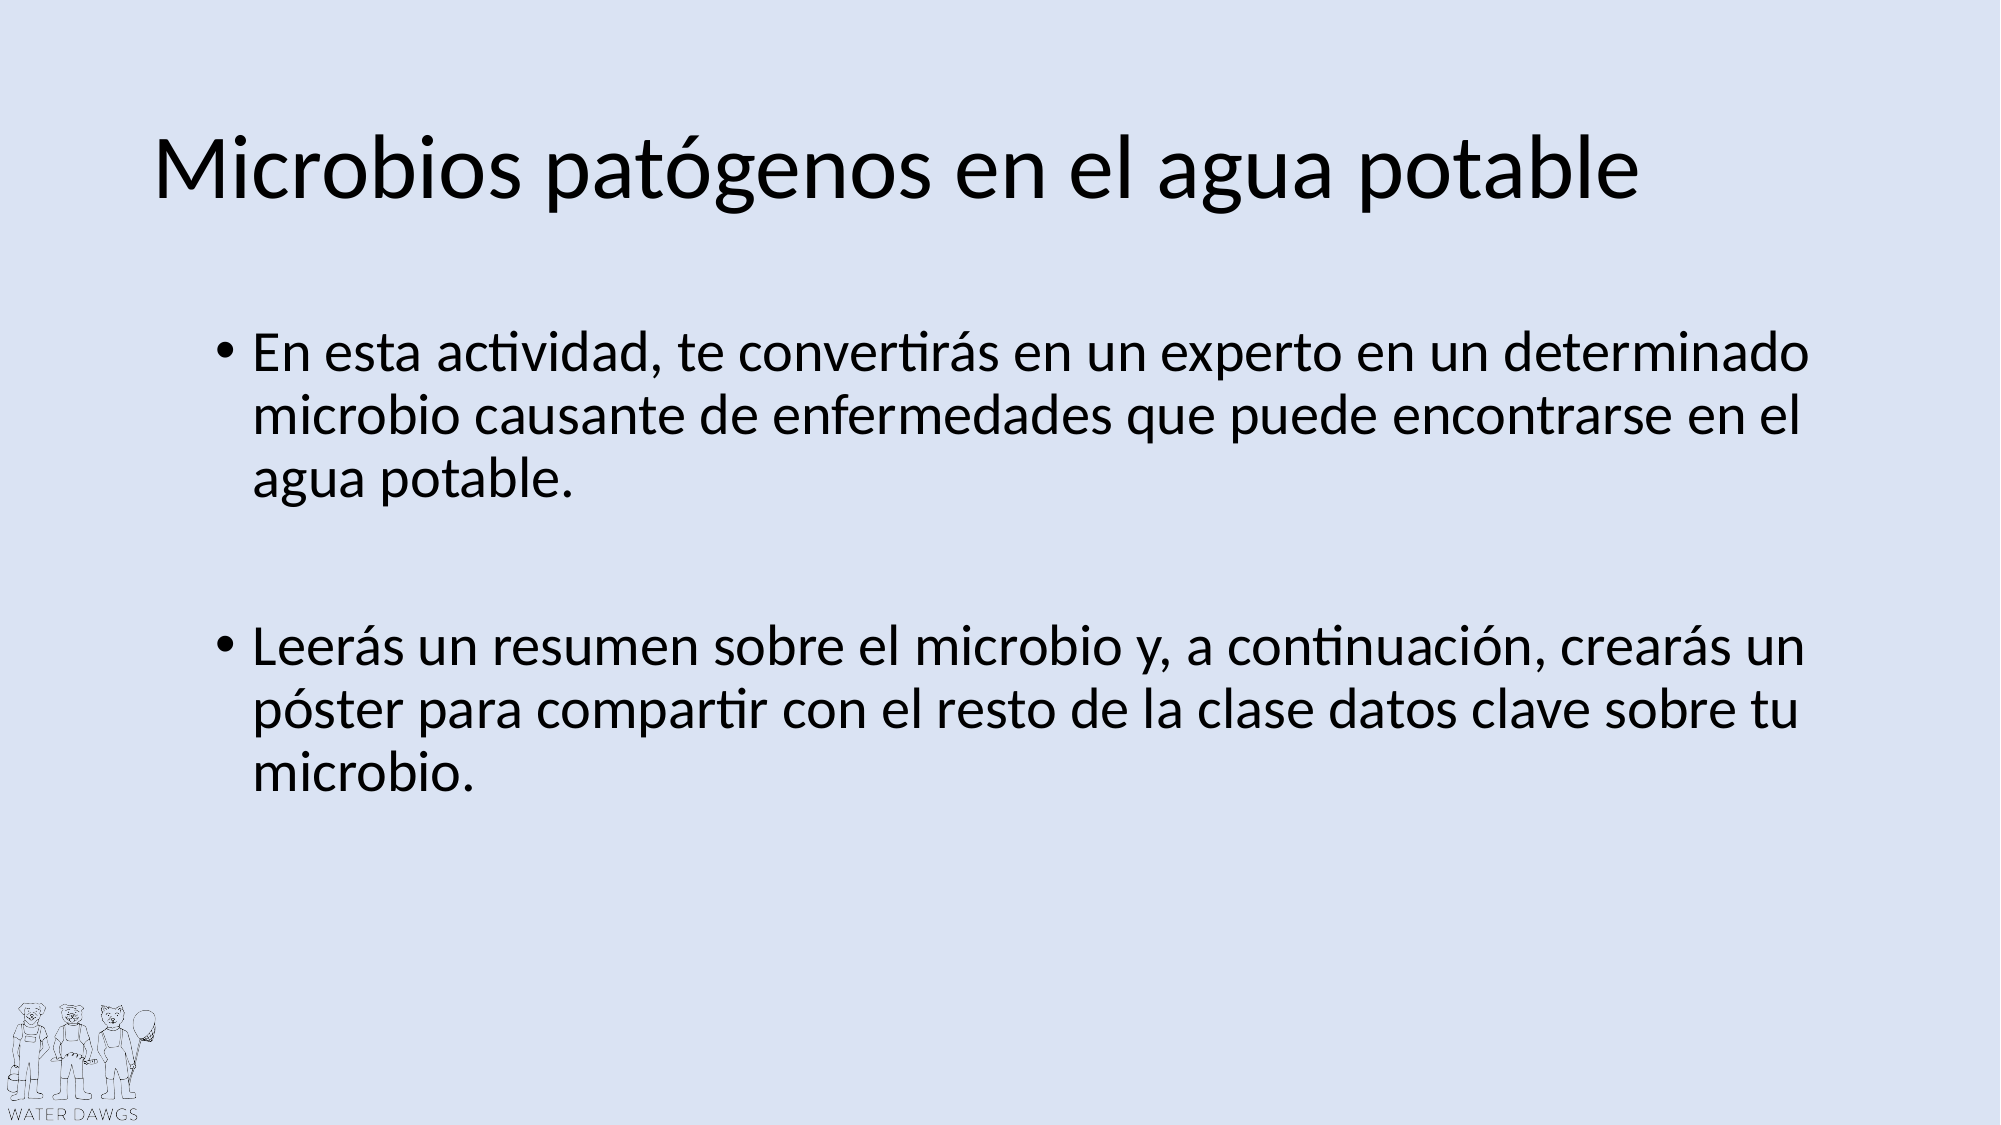

# Microbios patógenos en el agua potable
En esta actividad, te convertirás en un experto en un determinado microbio causante de enfermedades que puede encontrarse en el agua potable.

Leerás un resumen sobre el microbio y, a continuación, crearás un póster para compartir con el resto de la clase datos clave sobre tu microbio.